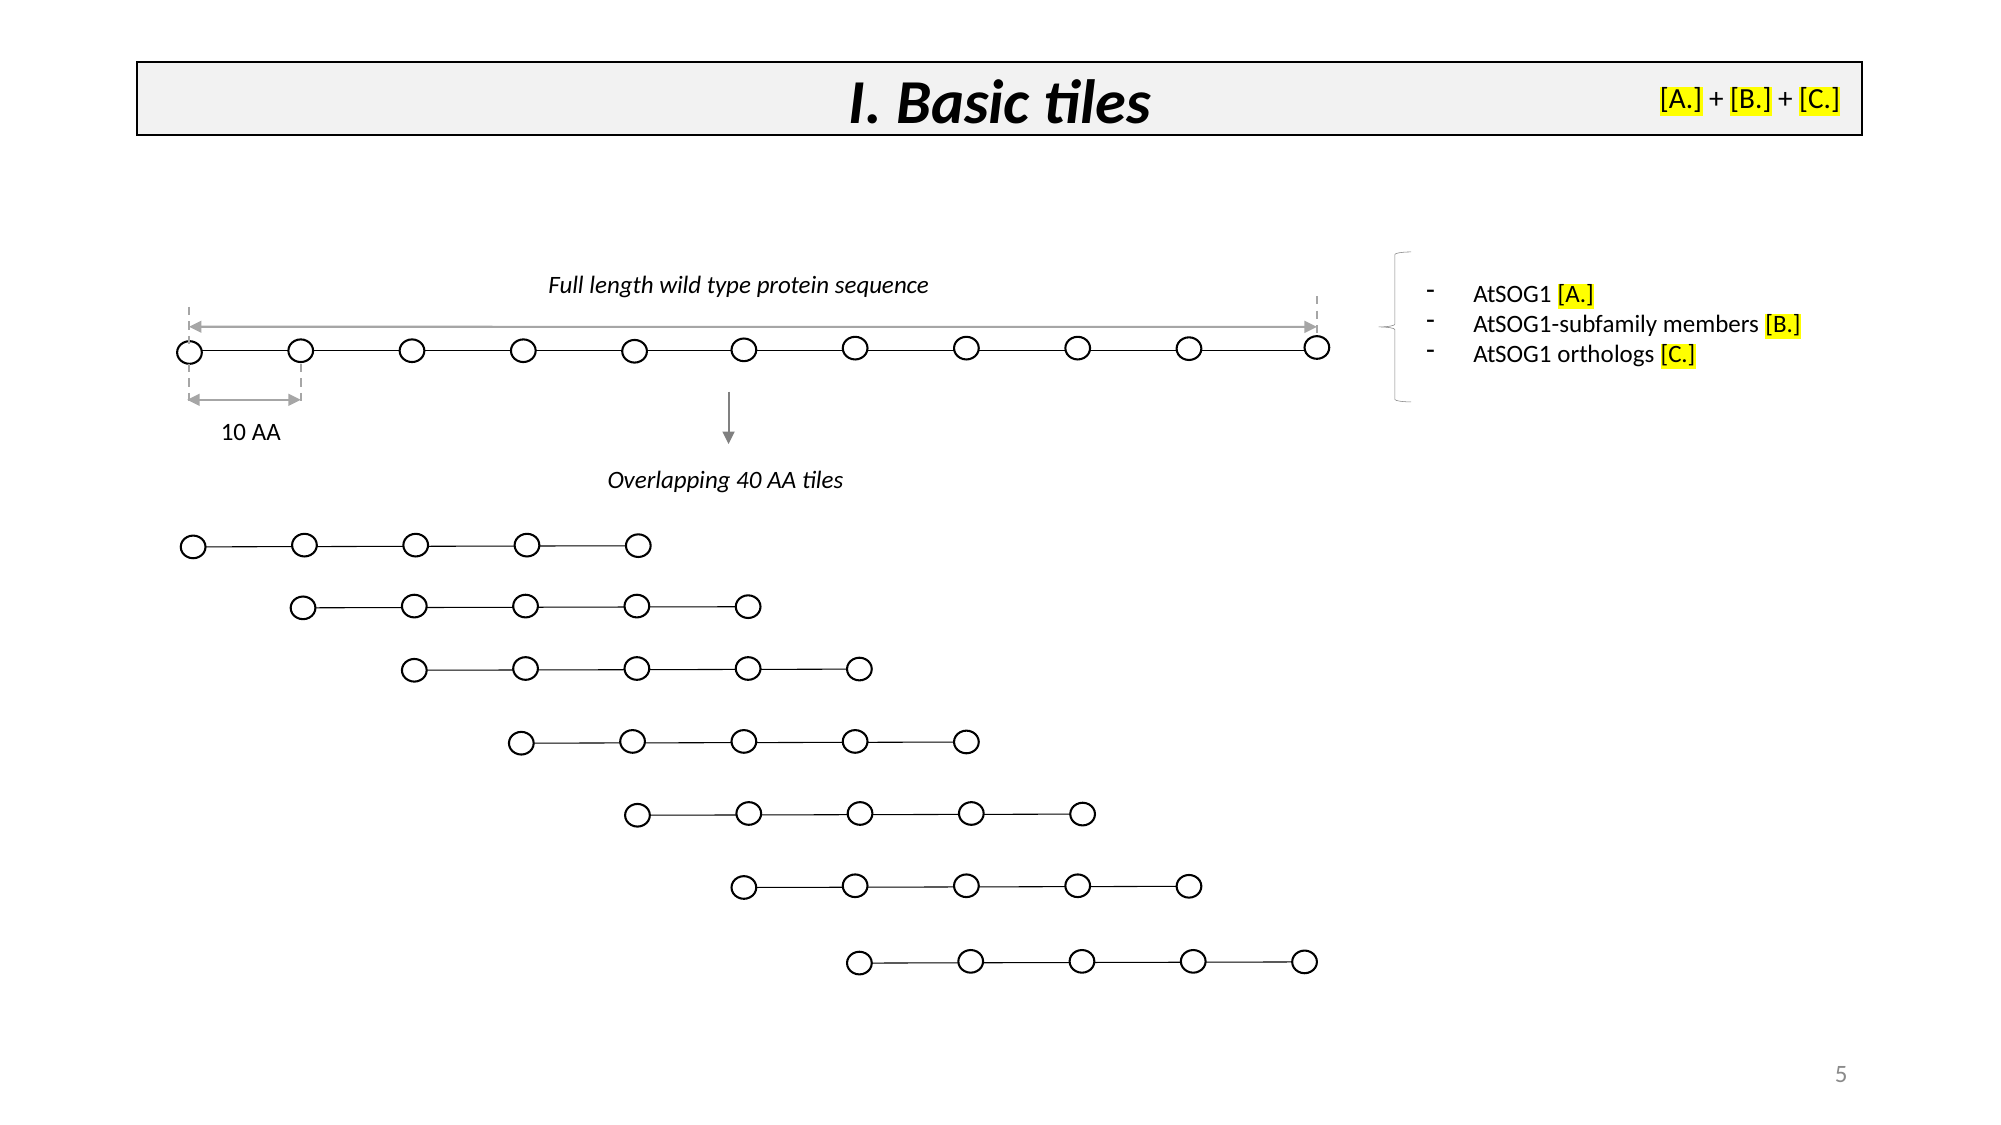

I. Basic tiles
[A.] + [B.] + [C.]

Full length wild type protein sequence

Overlapping 40 AA tiles

10 AA
AtSOG1 [A.]
AtSOG1-subfamily members [B.]
AtSOG1 orthologs [C.]
5